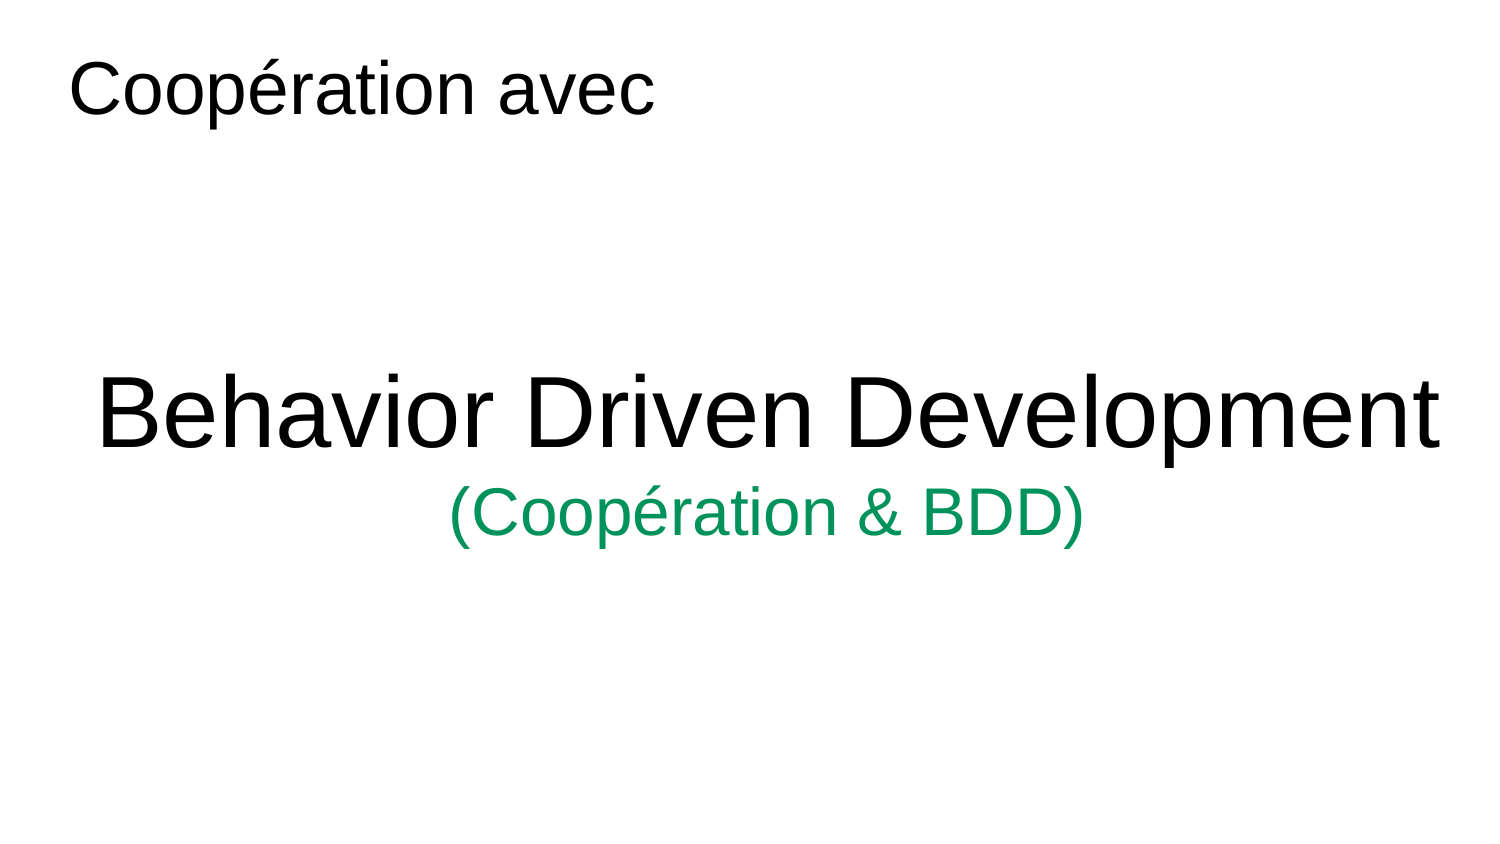

Coopération avec
Behavior Driven Development
(Coopération & BDD)